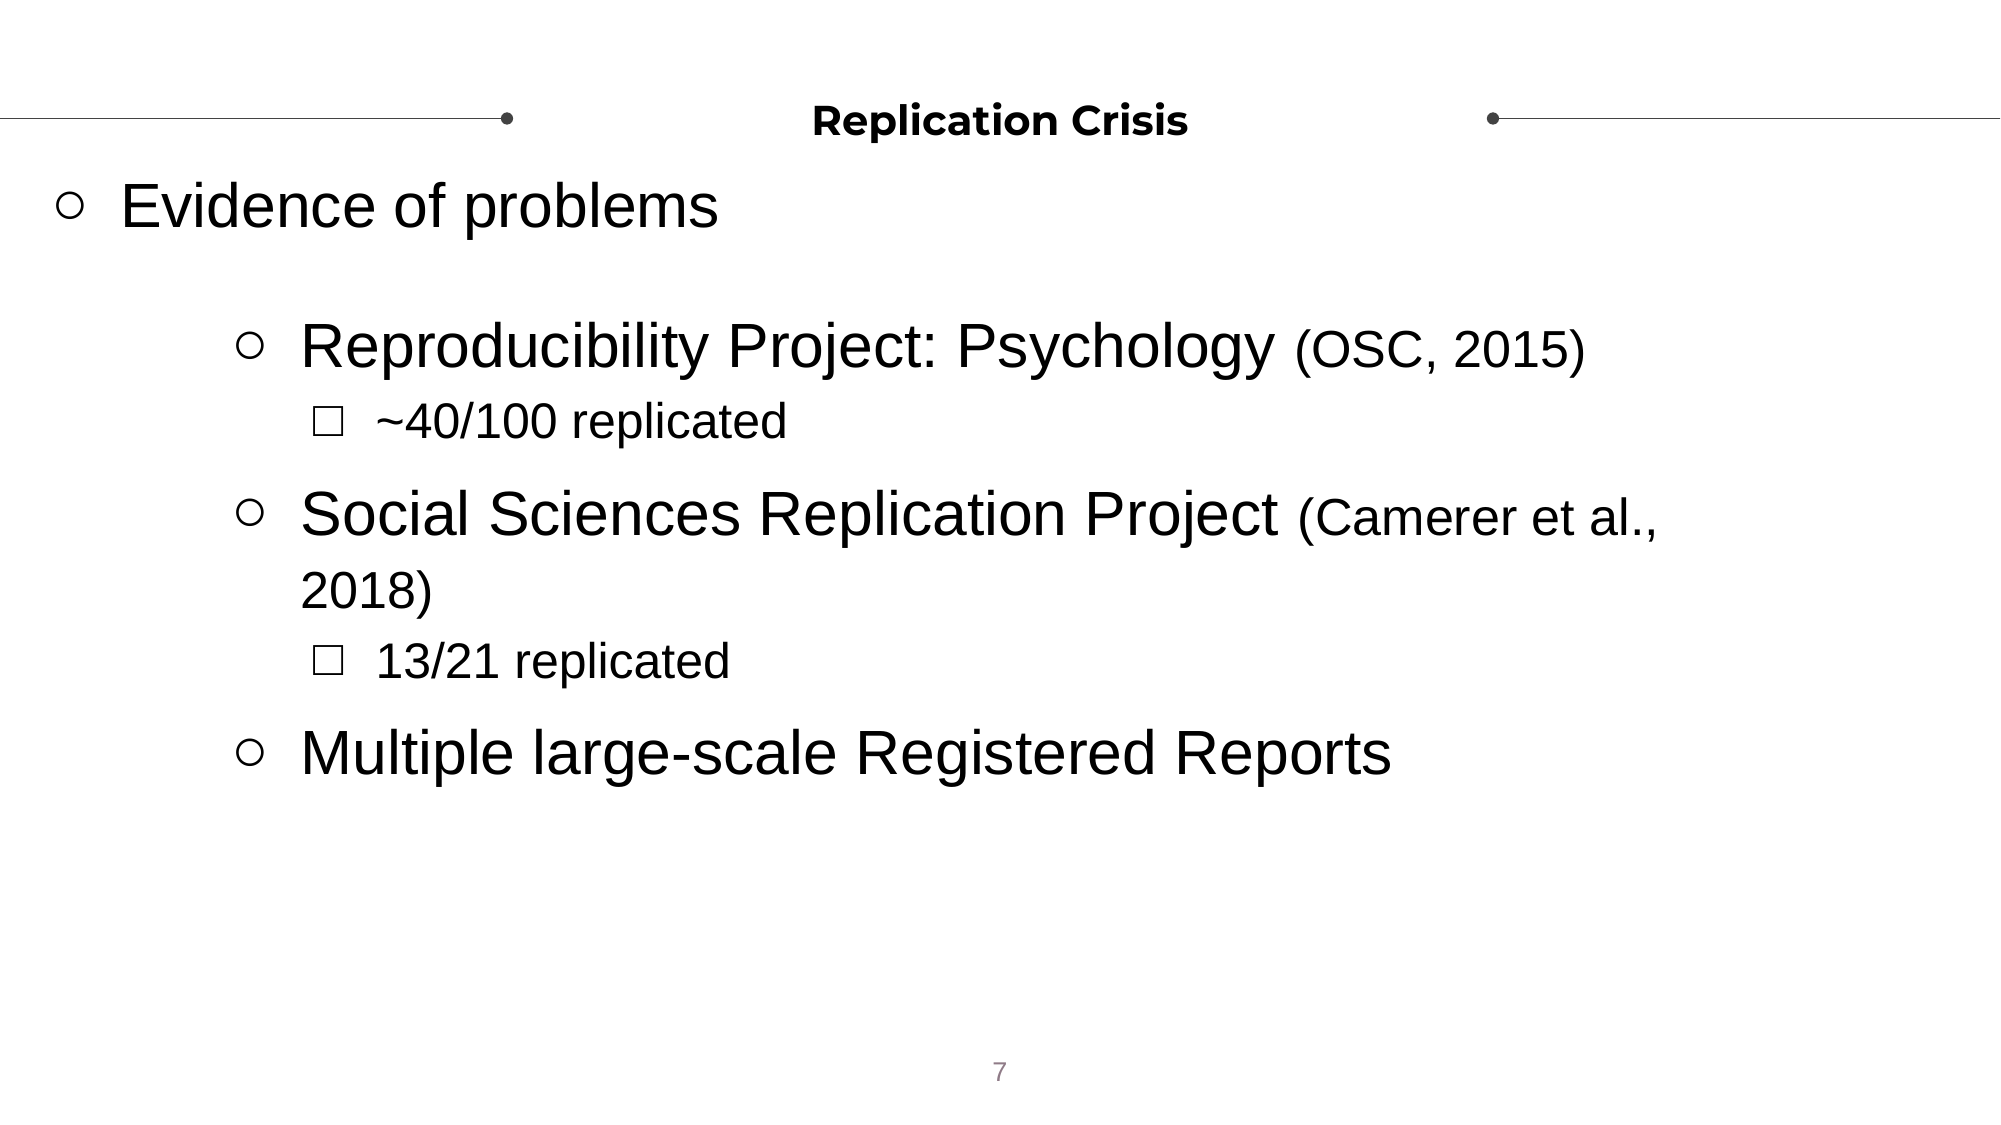

# Replication Crisis
Evidence of problems
Reproducibility Project: Psychology (OSC, 2015)
~40/100 replicated
Social Sciences Replication Project (Camerer et al., 2018)
13/21 replicated
Multiple large-scale Registered Reports

7